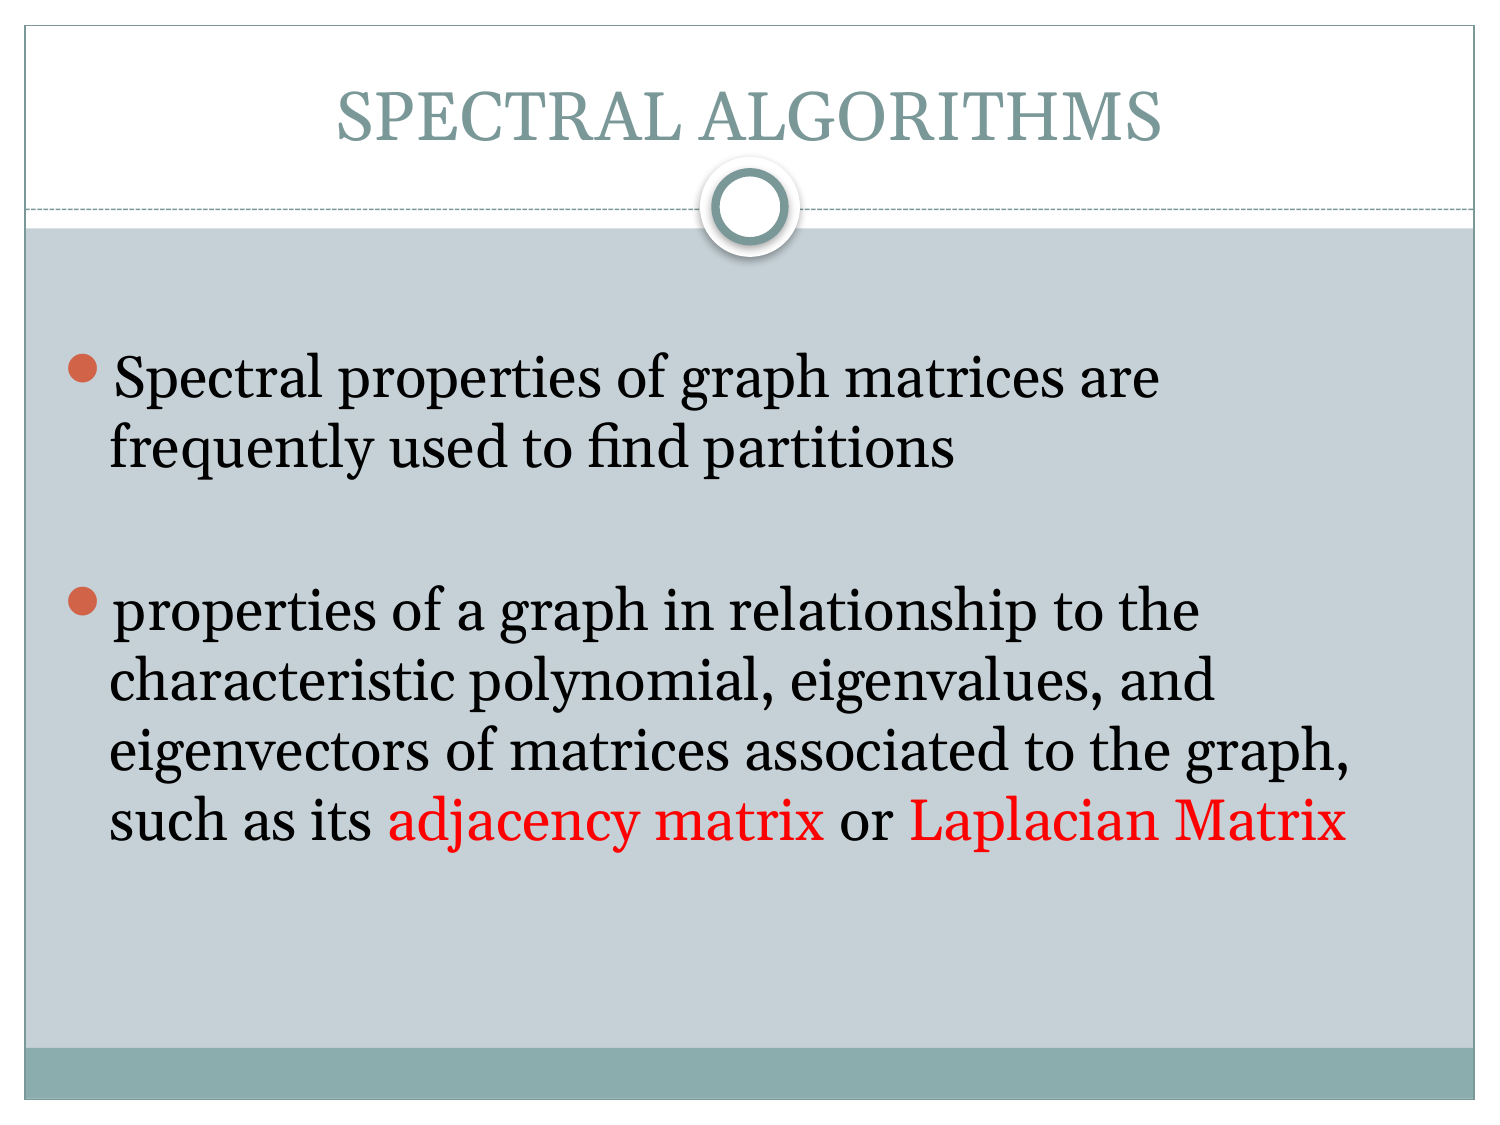

# SPECTRAL ALGORITHMS

Spectral properties of graph matrices are frequently used to find partitions

properties of a graph in relationship to the characteristic polynomial, eigenvalues, and eigenvectors of matrices associated to the graph, such as its adjacency matrix or Laplacian Matrix